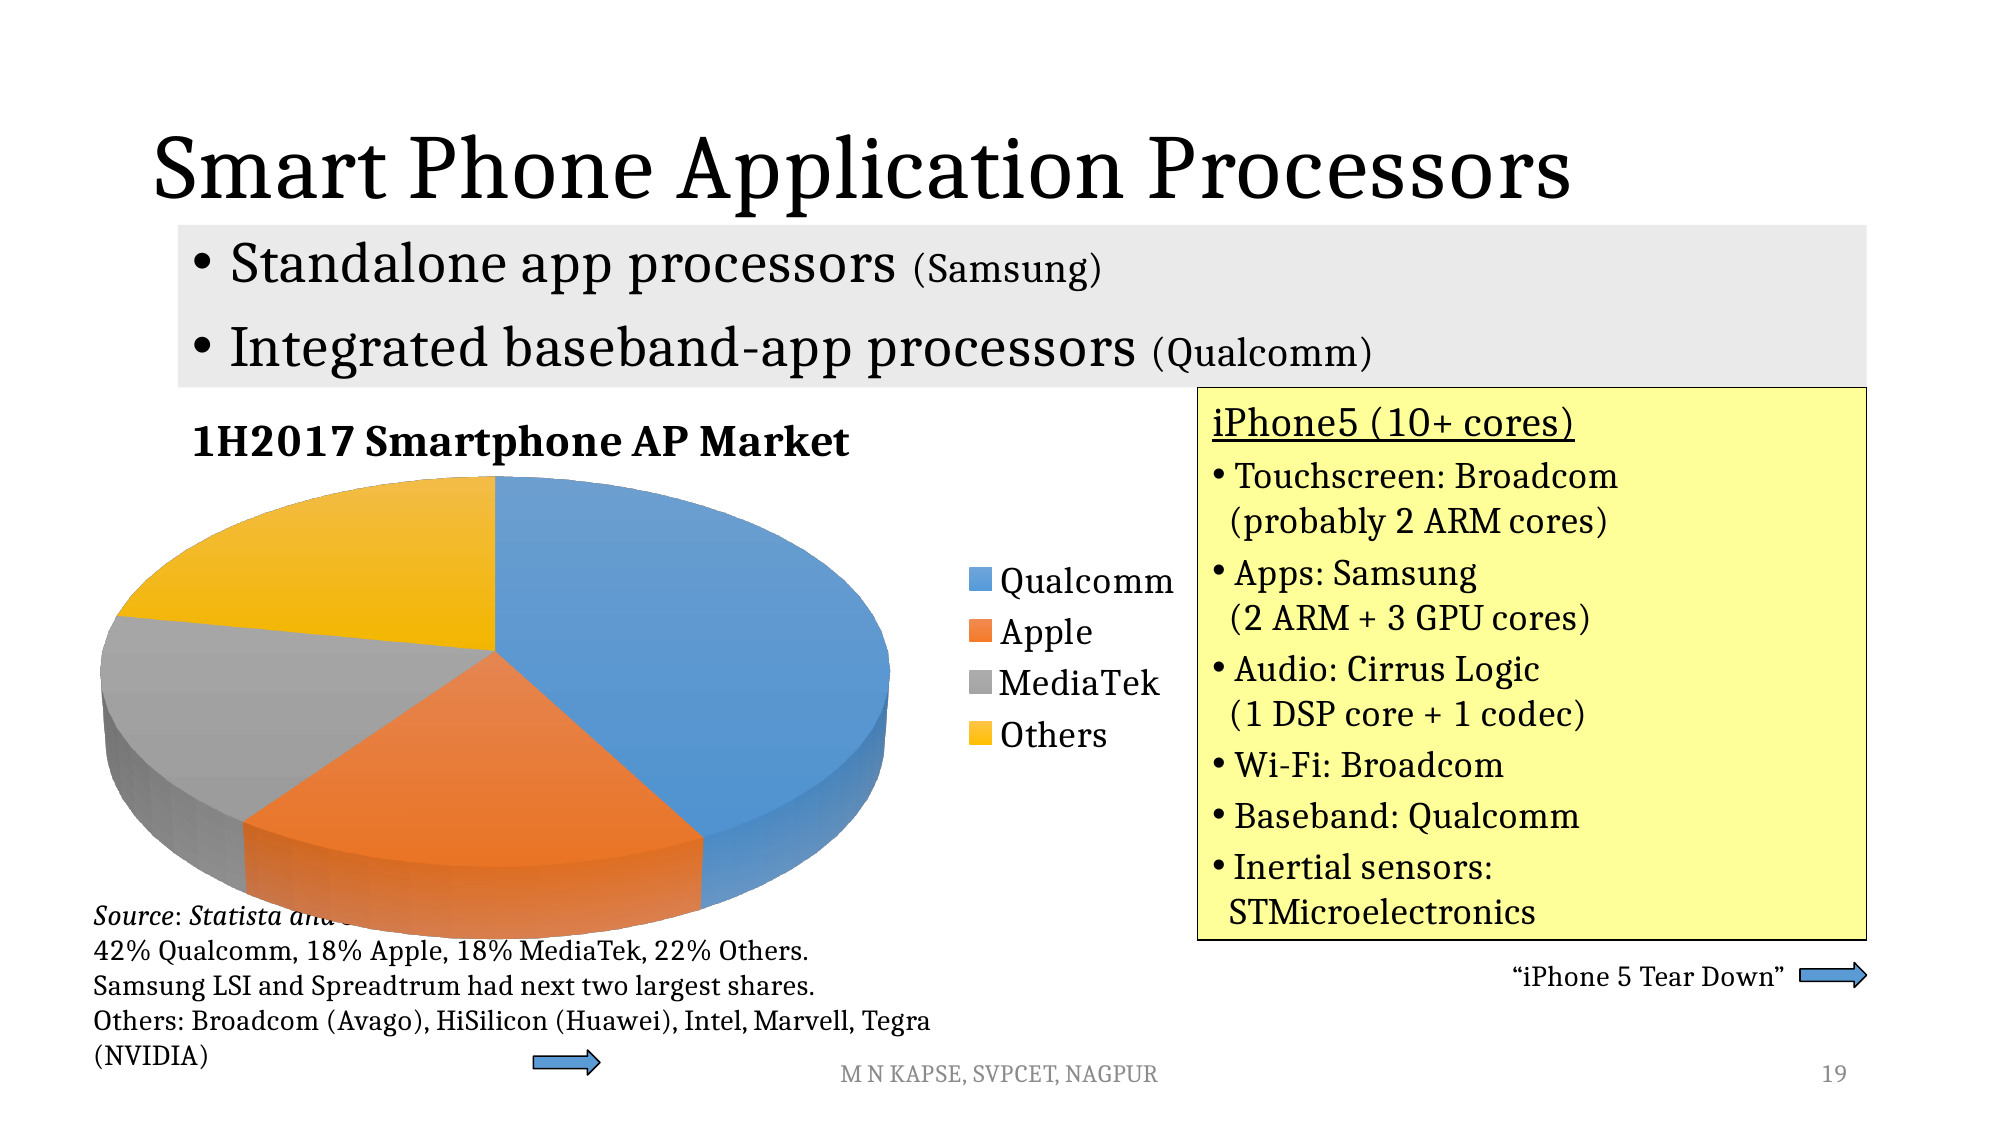

# Smart Phone Application Processors
Standalone app processors (Samsung)
Integrated baseband-app processors (Qualcomm)

[unsupported chart]

iPhone5 (10+ cores)
 Touchscreen: Broadcom
  (probably 2 ARM cores)
 Apps: Samsung
  (2 ARM + 3 GPU cores)
 Audio: Cirrus Logic
  (1 DSP core + 1 codec)
 Wi-Fi: Broadcom
 Baseband: Qualcomm
 Inertial sensors:
  STMicroelectronics
Source: Statista and Strategy Analytics
42% Qualcomm, 18% Apple, 18% MediaTek, 22% Others.
Samsung LSI and Spreadtrum had next two largest shares.
Others: Broadcom (Avago), HiSilicon (Huawei), Intel, Marvell, Tegra (NVIDIA)
“iPhone 5 Tear Down”

M N KAPSE, SVPCET, NAGPUR
19